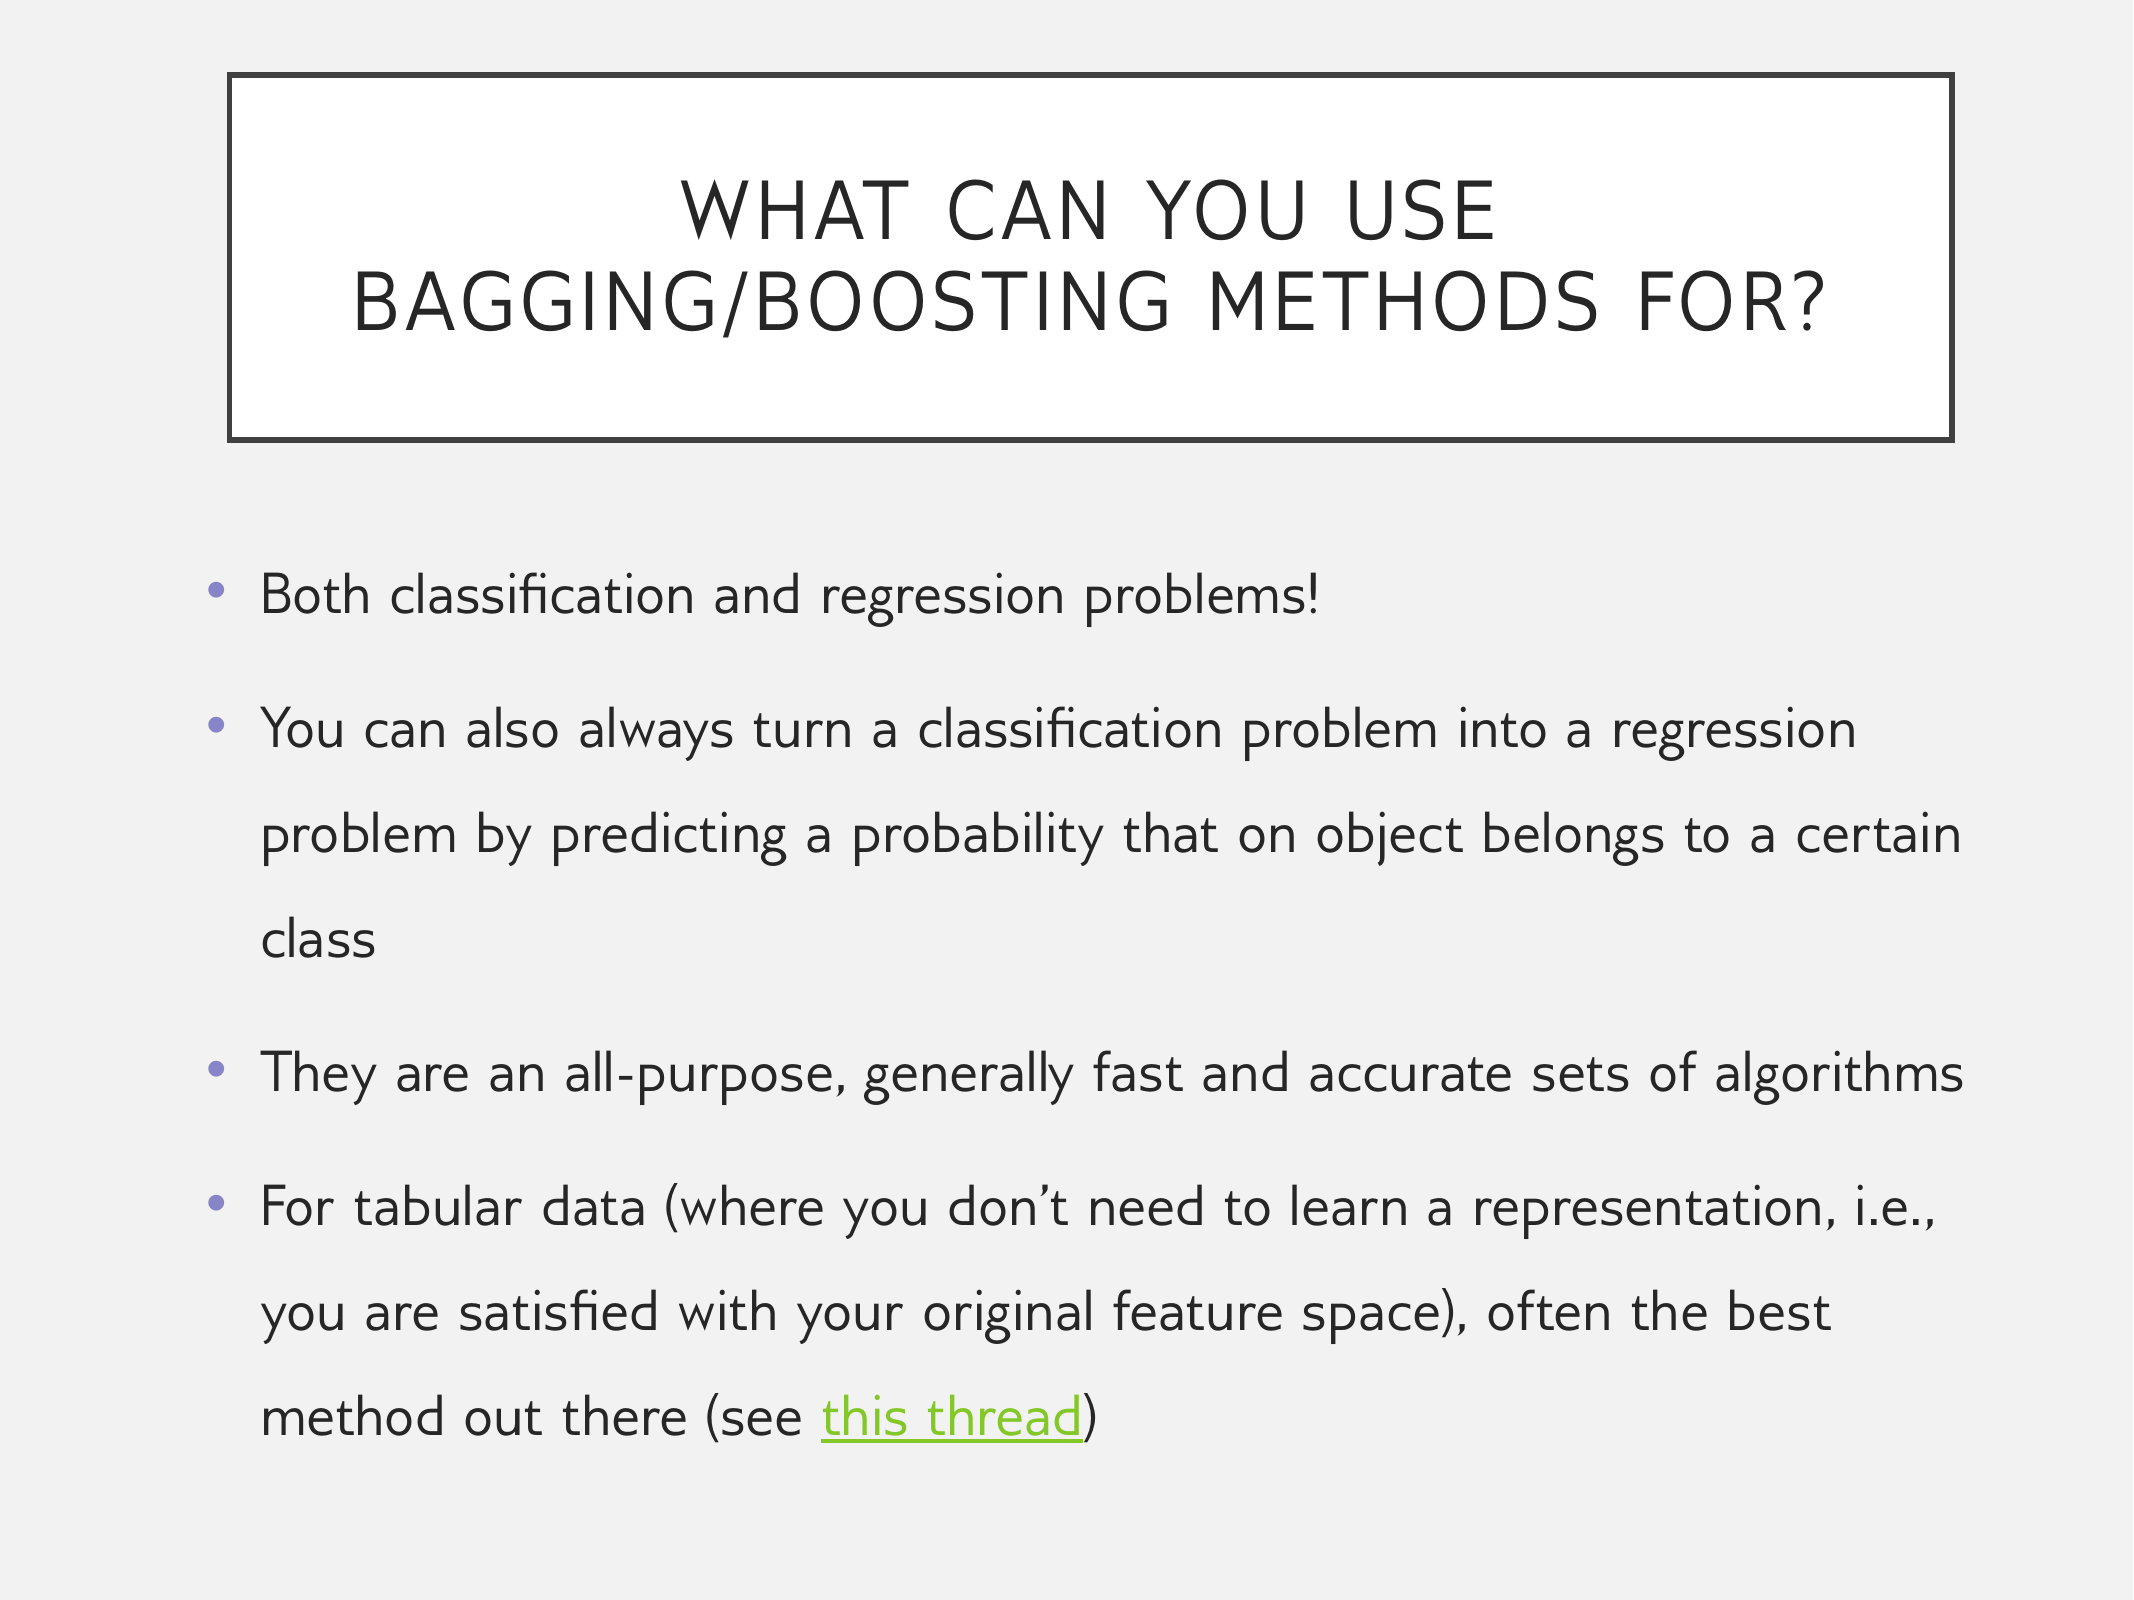

# What can you use Bagging/Boosting methods for?
Both classification and regression problems!
You can also always turn a classification problem into a regression problem by predicting a probability that on object belongs to a certain class
They are an all-purpose, generally fast and accurate sets of algorithms
For tabular data (where you don’t need to learn a representation, i.e., you are satisfied with your original feature space), often the best method out there (see this thread)